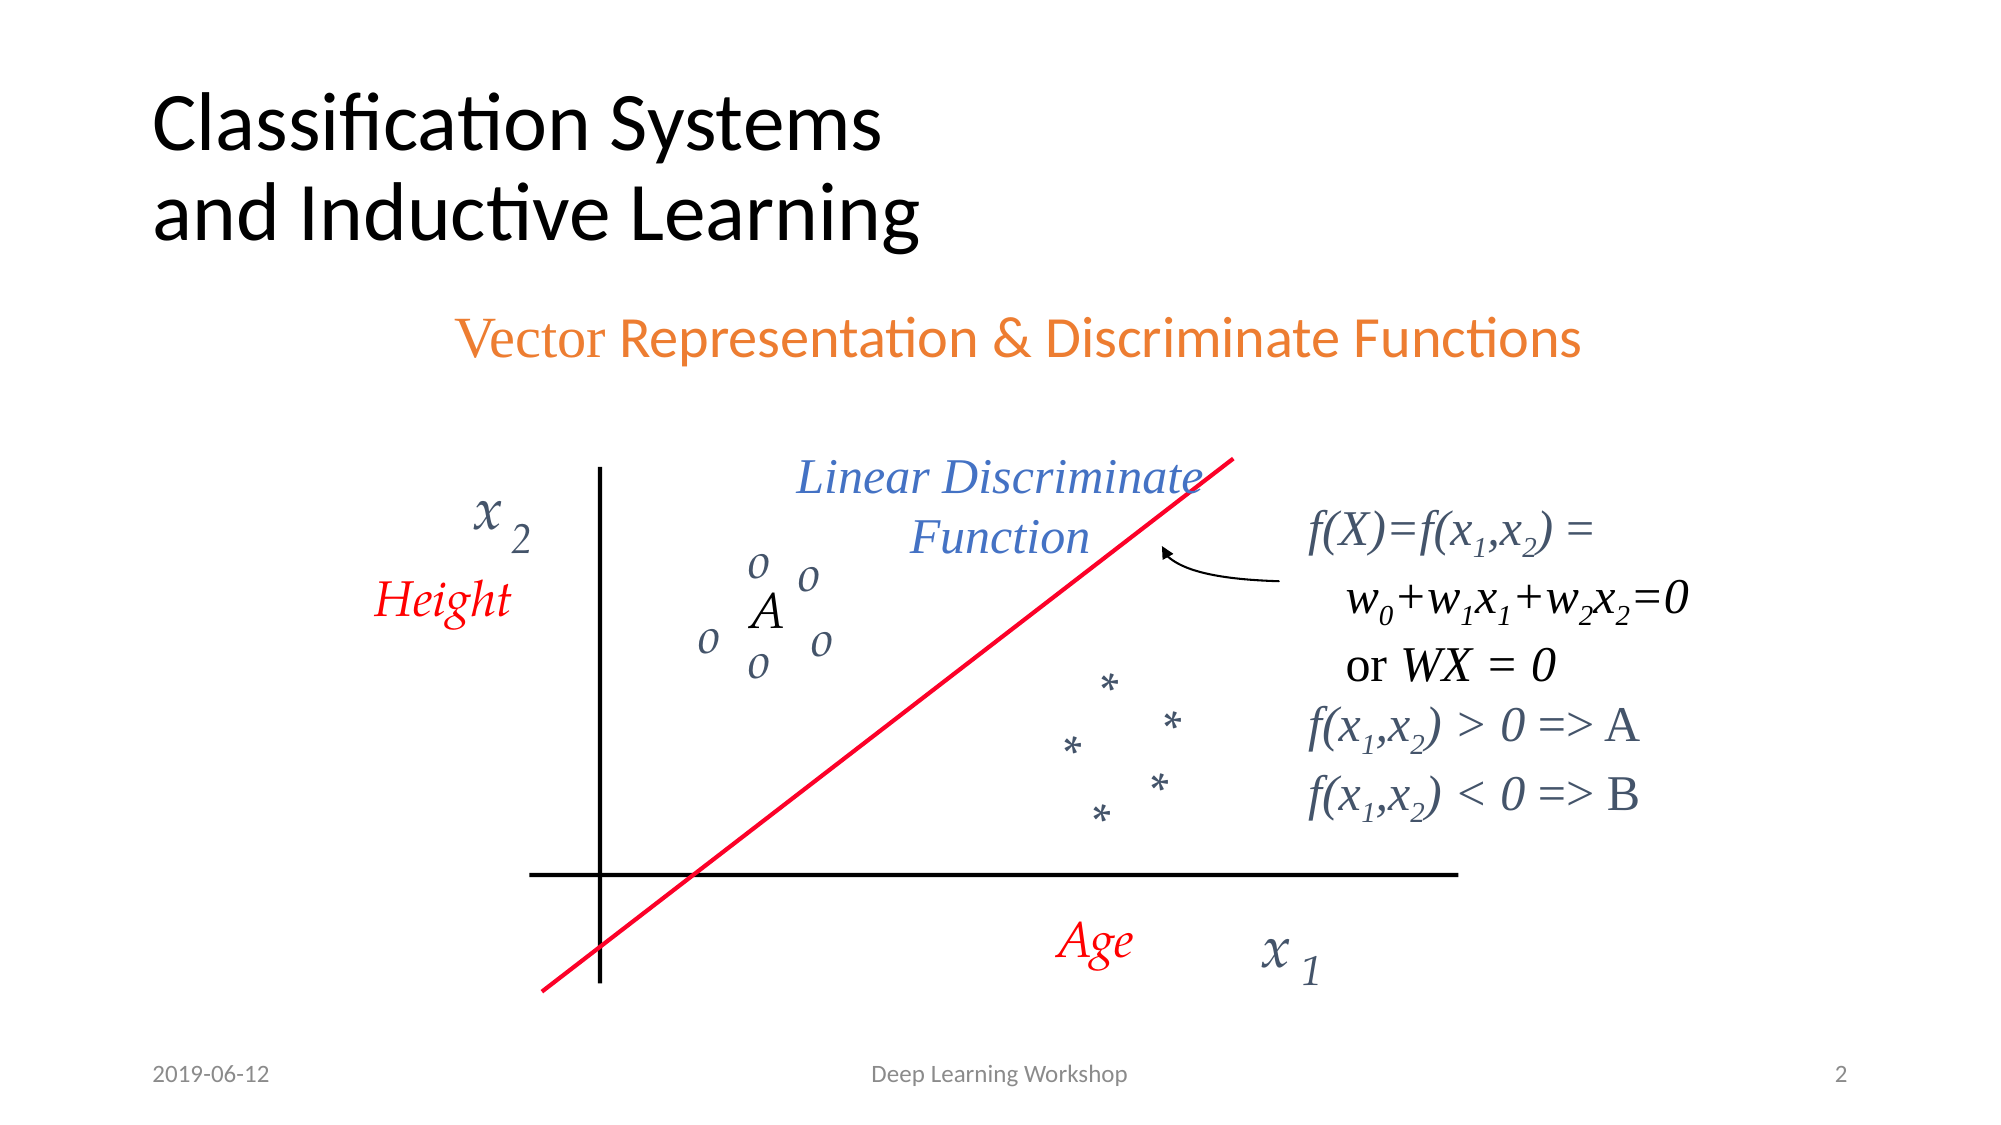

# Classification Systems and Inductive Learning
Vector Representation & Discriminate Functions
Linear Discriminate
Function

x

f(X)=f(x1,x2) =
   w0+w1x1+w2x2=0
   or WX = 0
f(x1,x2) > 0 => A
f(x1,x2) < 0 => B
2
o
o

Height
A
o

o
o
*
*
B
*

*
*

Age
x
1
2019-06-12
Deep Learning Workshop
2